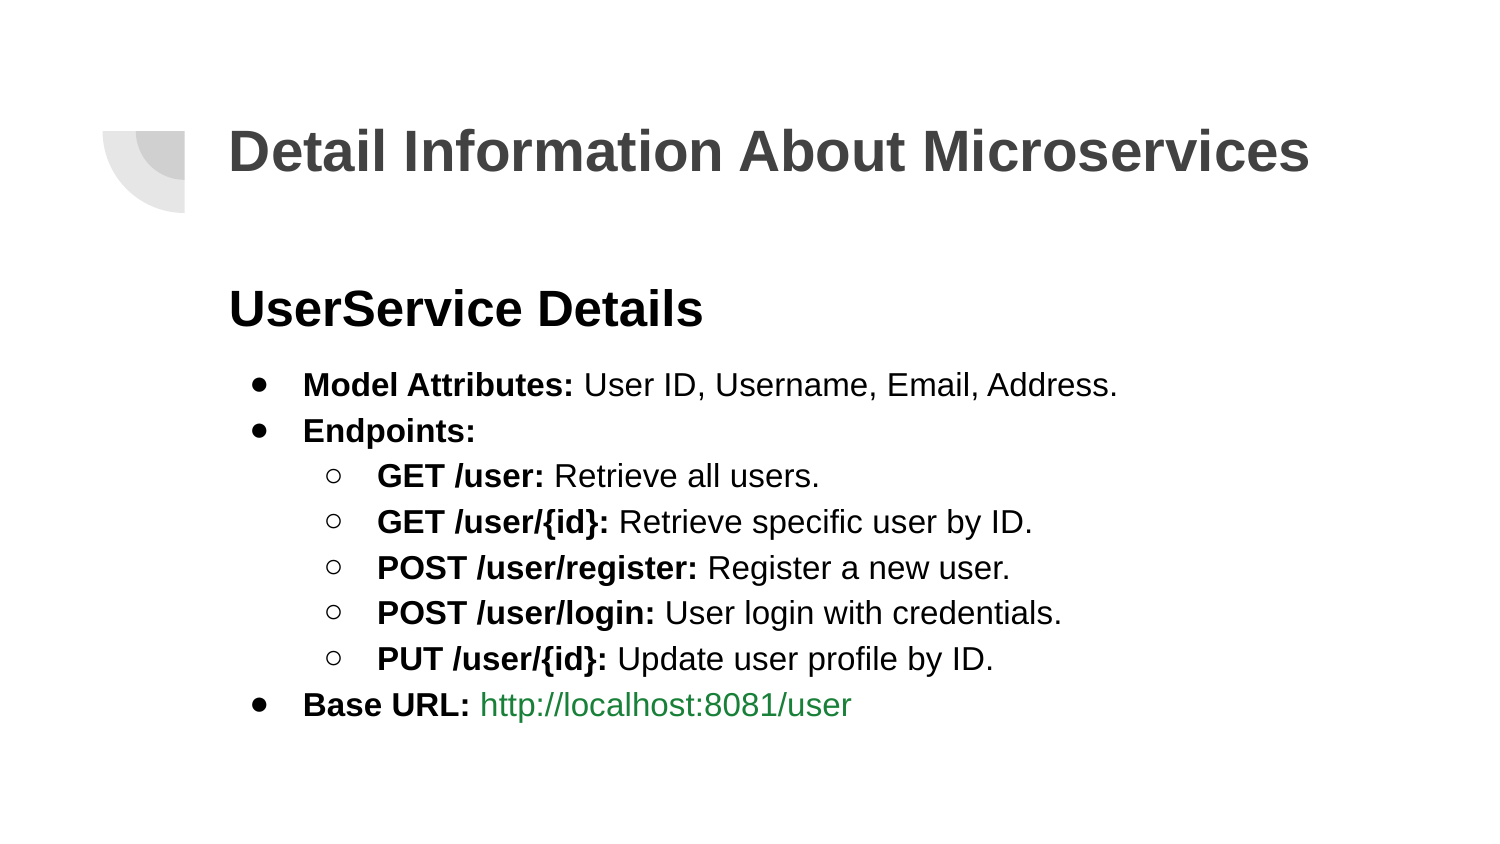

# Detail Information About Microservices
UserService Details
Model Attributes: User ID, Username, Email, Address.
Endpoints:
GET /user: Retrieve all users.
GET /user/{id}: Retrieve specific user by ID.
POST /user/register: Register a new user.
POST /user/login: User login with credentials.
PUT /user/{id}: Update user profile by ID.
Base URL: http://localhost:8081/user